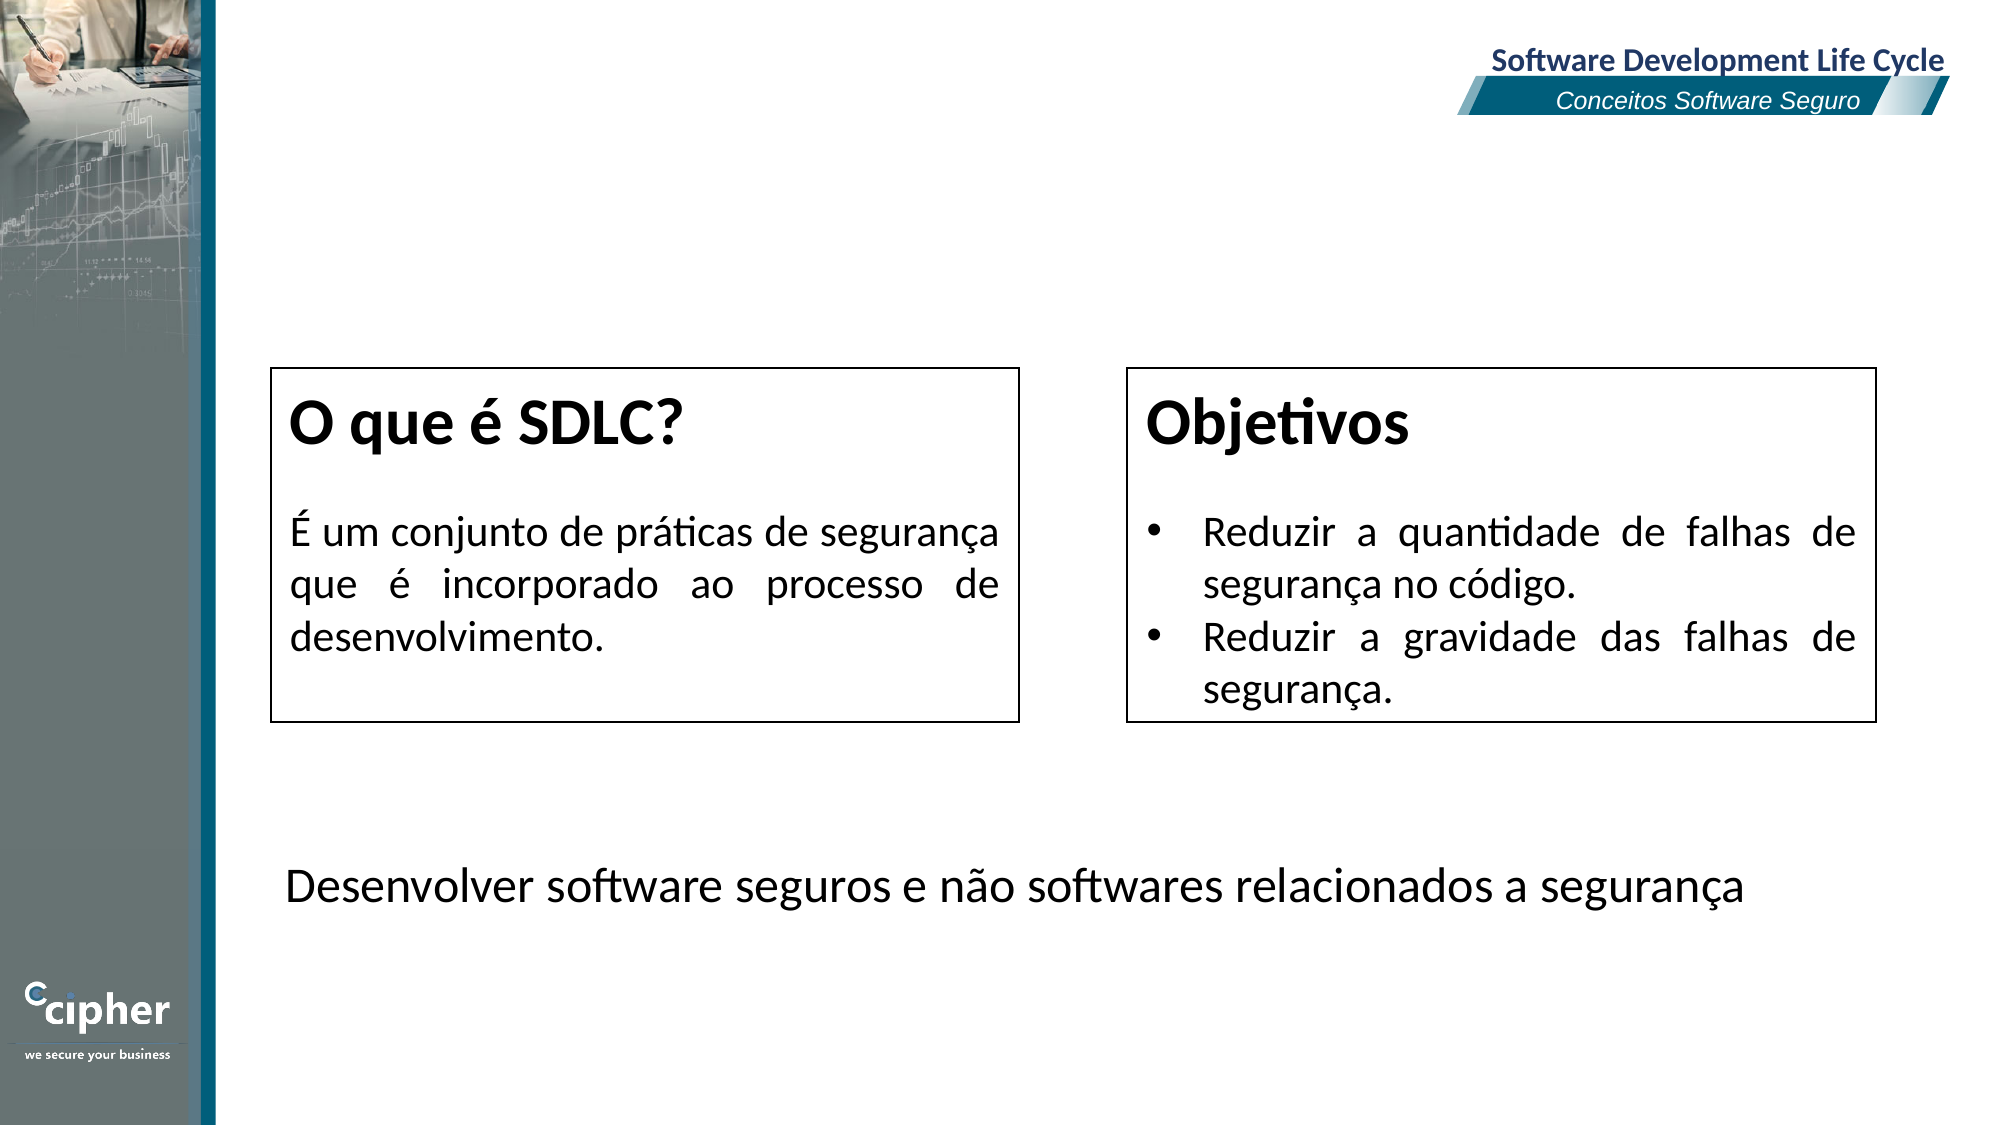

Software Development Life Cycle
Conceitos Software Seguro

O que é SDLC?
É um conjunto de práticas de segurança que é incorporado ao processo de desenvolvimento.

Objetivos

Reduzir a quantidade de falhas de segurança no código.
Reduzir a gravidade das falhas de segurança.
Desenvolver software seguros e não softwares relacionados a segurança